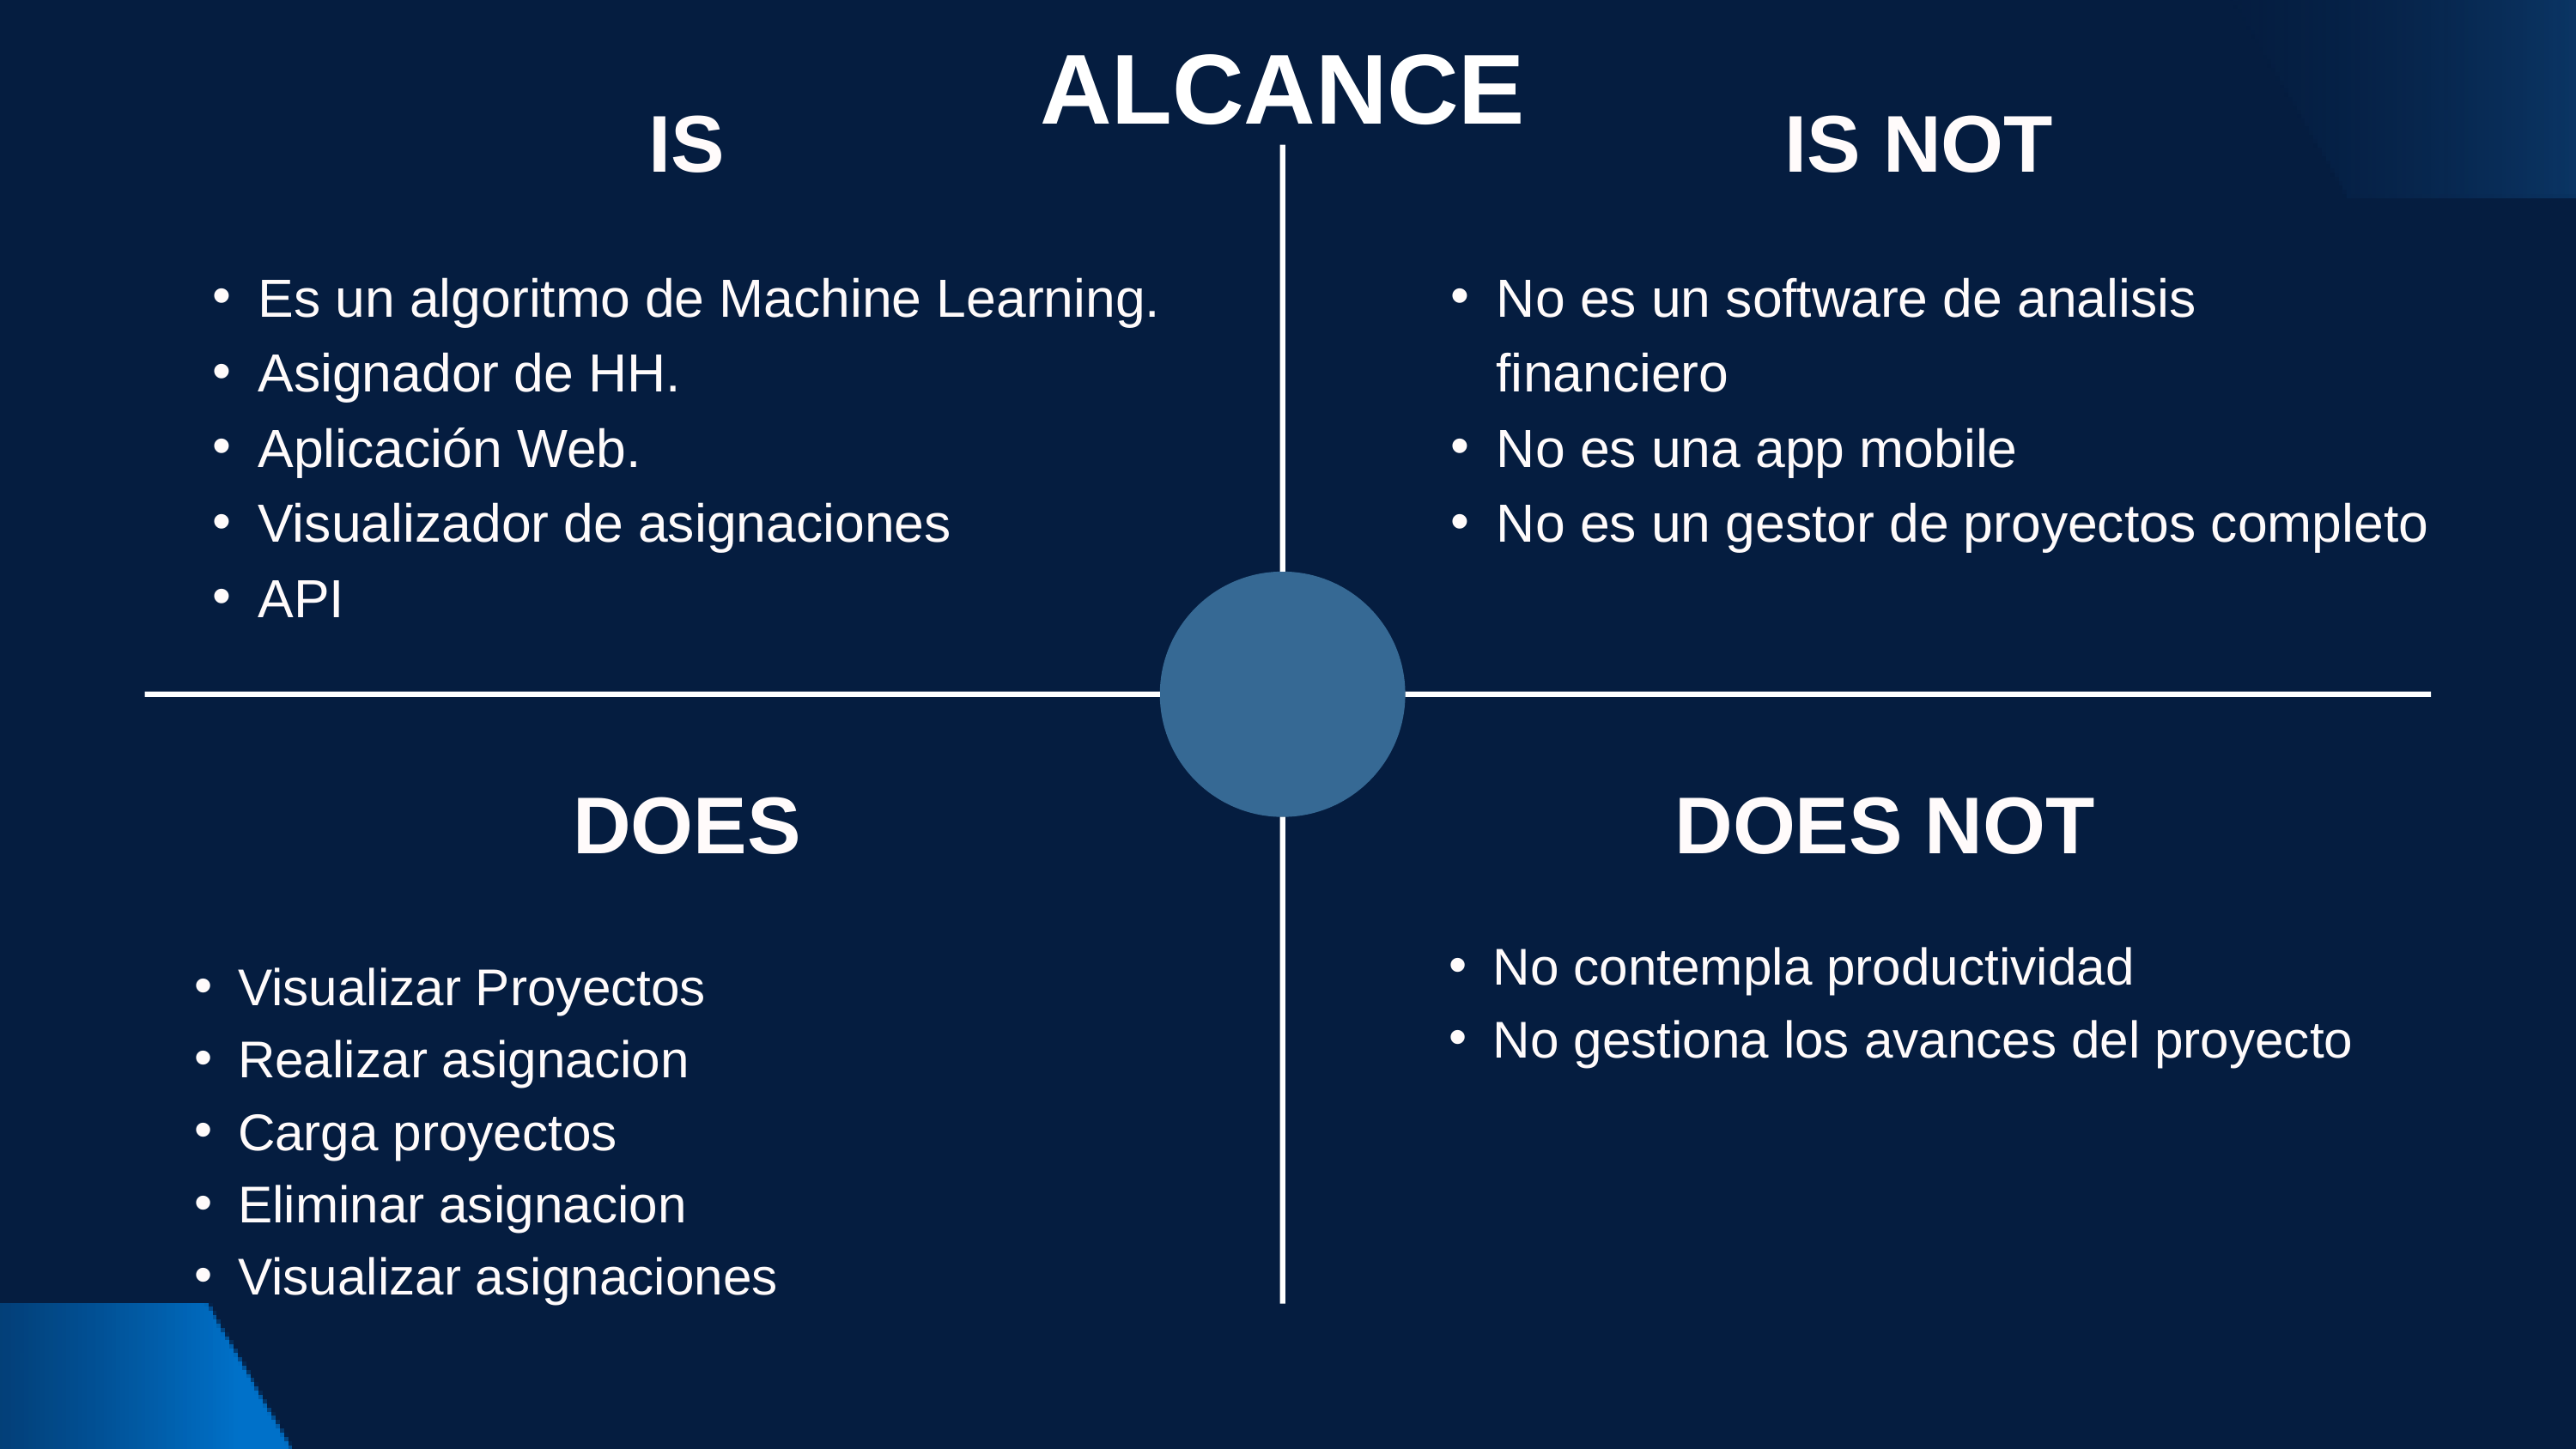

ALCANCE
IS
IS NOT

Es un algoritmo de Machine Learning.
Asignador de HH.
Aplicación Web.
Visualizador de asignaciones
API
No es un software de analisis financiero
No es una app mobile
No es un gestor de proyectos completo

DOES
DOES NOT

Visualizar Proyectos
Realizar asignacion
Carga proyectos
Eliminar asignacion
Visualizar asignaciones
No contempla productividad
No gestiona los avances del proyecto